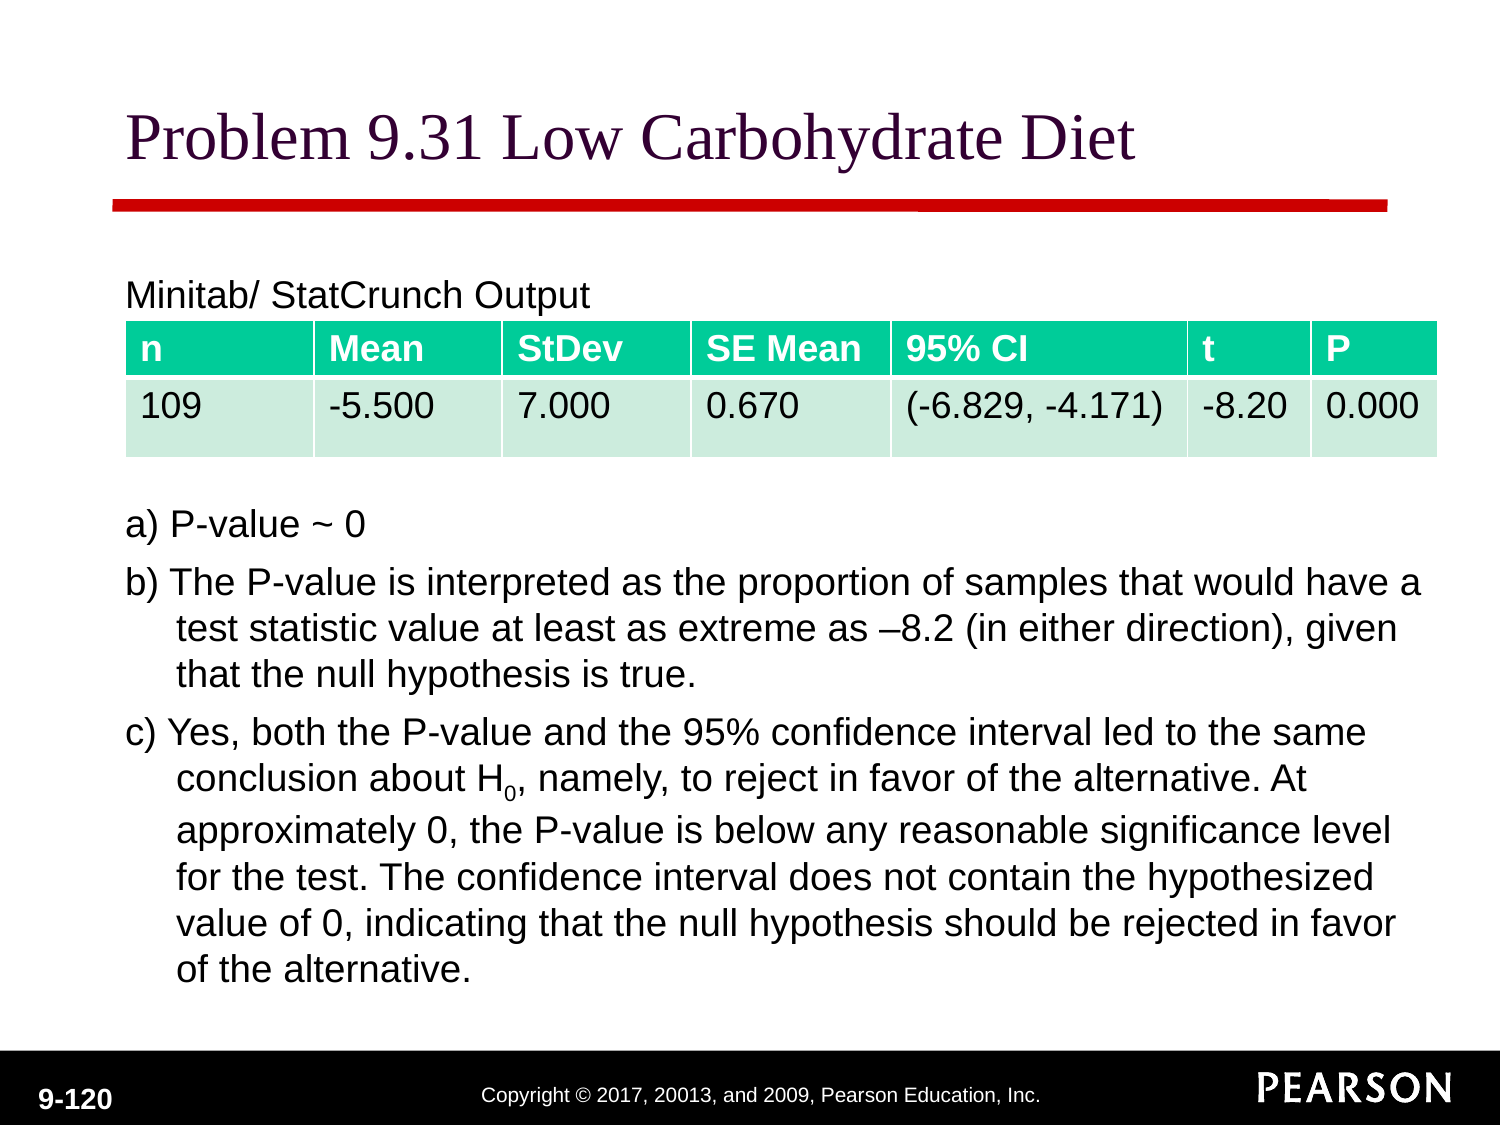

# Problem 9.31 Low Carbohydrate Diet
Minitab/ StatCrunch Output

a) P-value ~ 0
b) The P-value is interpreted as the proportion of samples that would have a test statistic value at least as extreme as –8.2 (in either direction), given that the null hypothesis is true.
c) Yes, both the P-value and the 95% confidence interval led to the same conclusion about H0, namely, to reject in favor of the alternative. At approximately 0, the P-value is below any reasonable significance level for the test. The confidence interval does not contain the hypothesized value of 0, indicating that the null hypothesis should be rejected in favor of the alternative.
| n | Mean | StDev | SE Mean | 95% CI | t | P |
| --- | --- | --- | --- | --- | --- | --- |
| 109 | -5.500 | 7.000 | 0.670 | (-6.829, -4.171) | -8.20 | 0.000 |